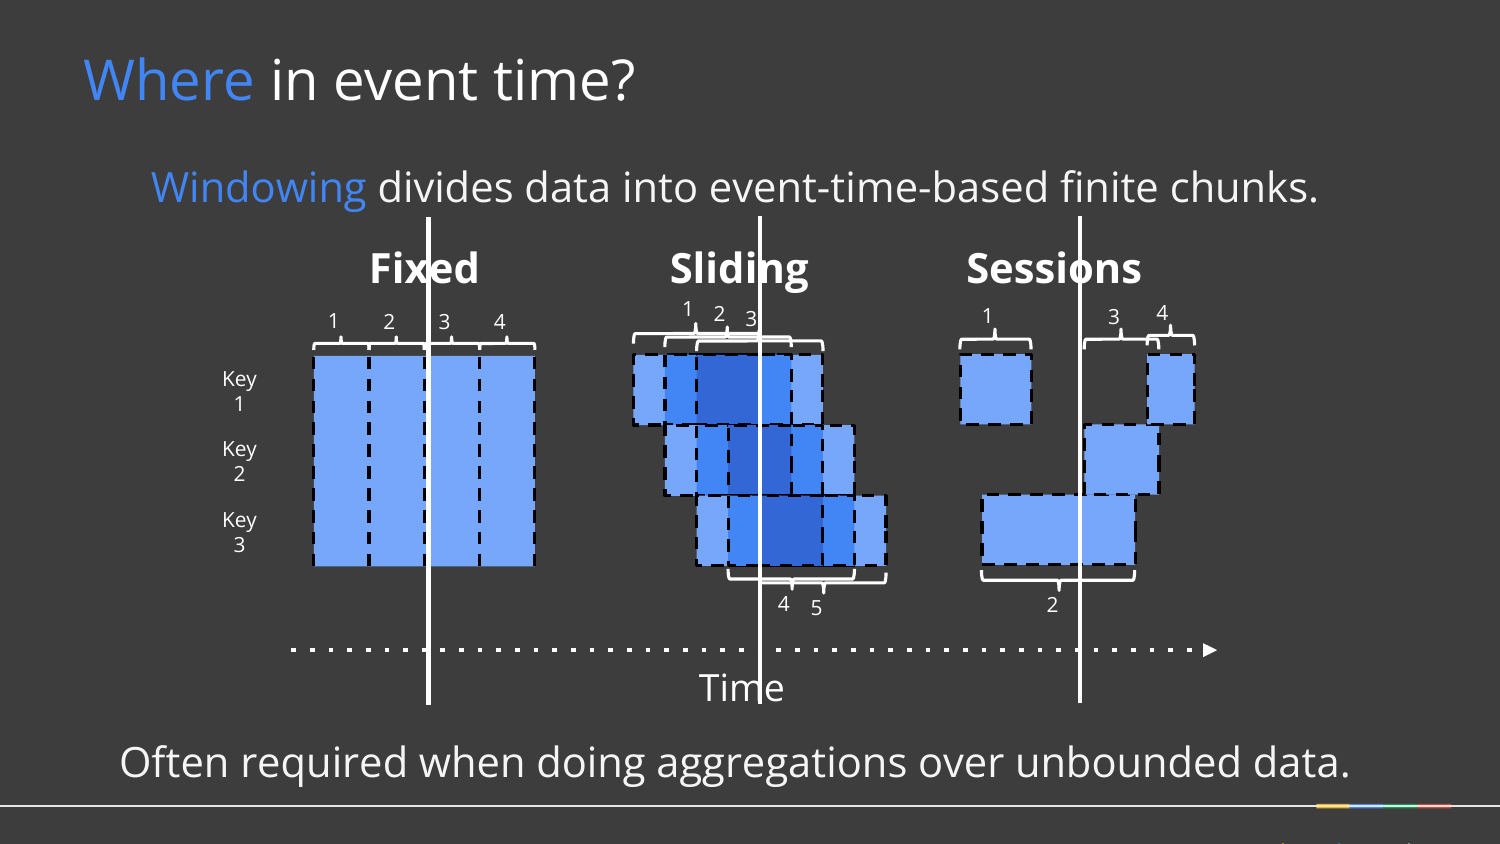

Where in event time?
Windowing divides data into event-time-based finite chunks.

Often required when doing aggregations over unbounded data.
Fixed
Sliding
Sessions

1
2
1
3
3
4

1
2
3
4

Key 1

Key 2

Key 3

4
2
5
Time
What Where When How